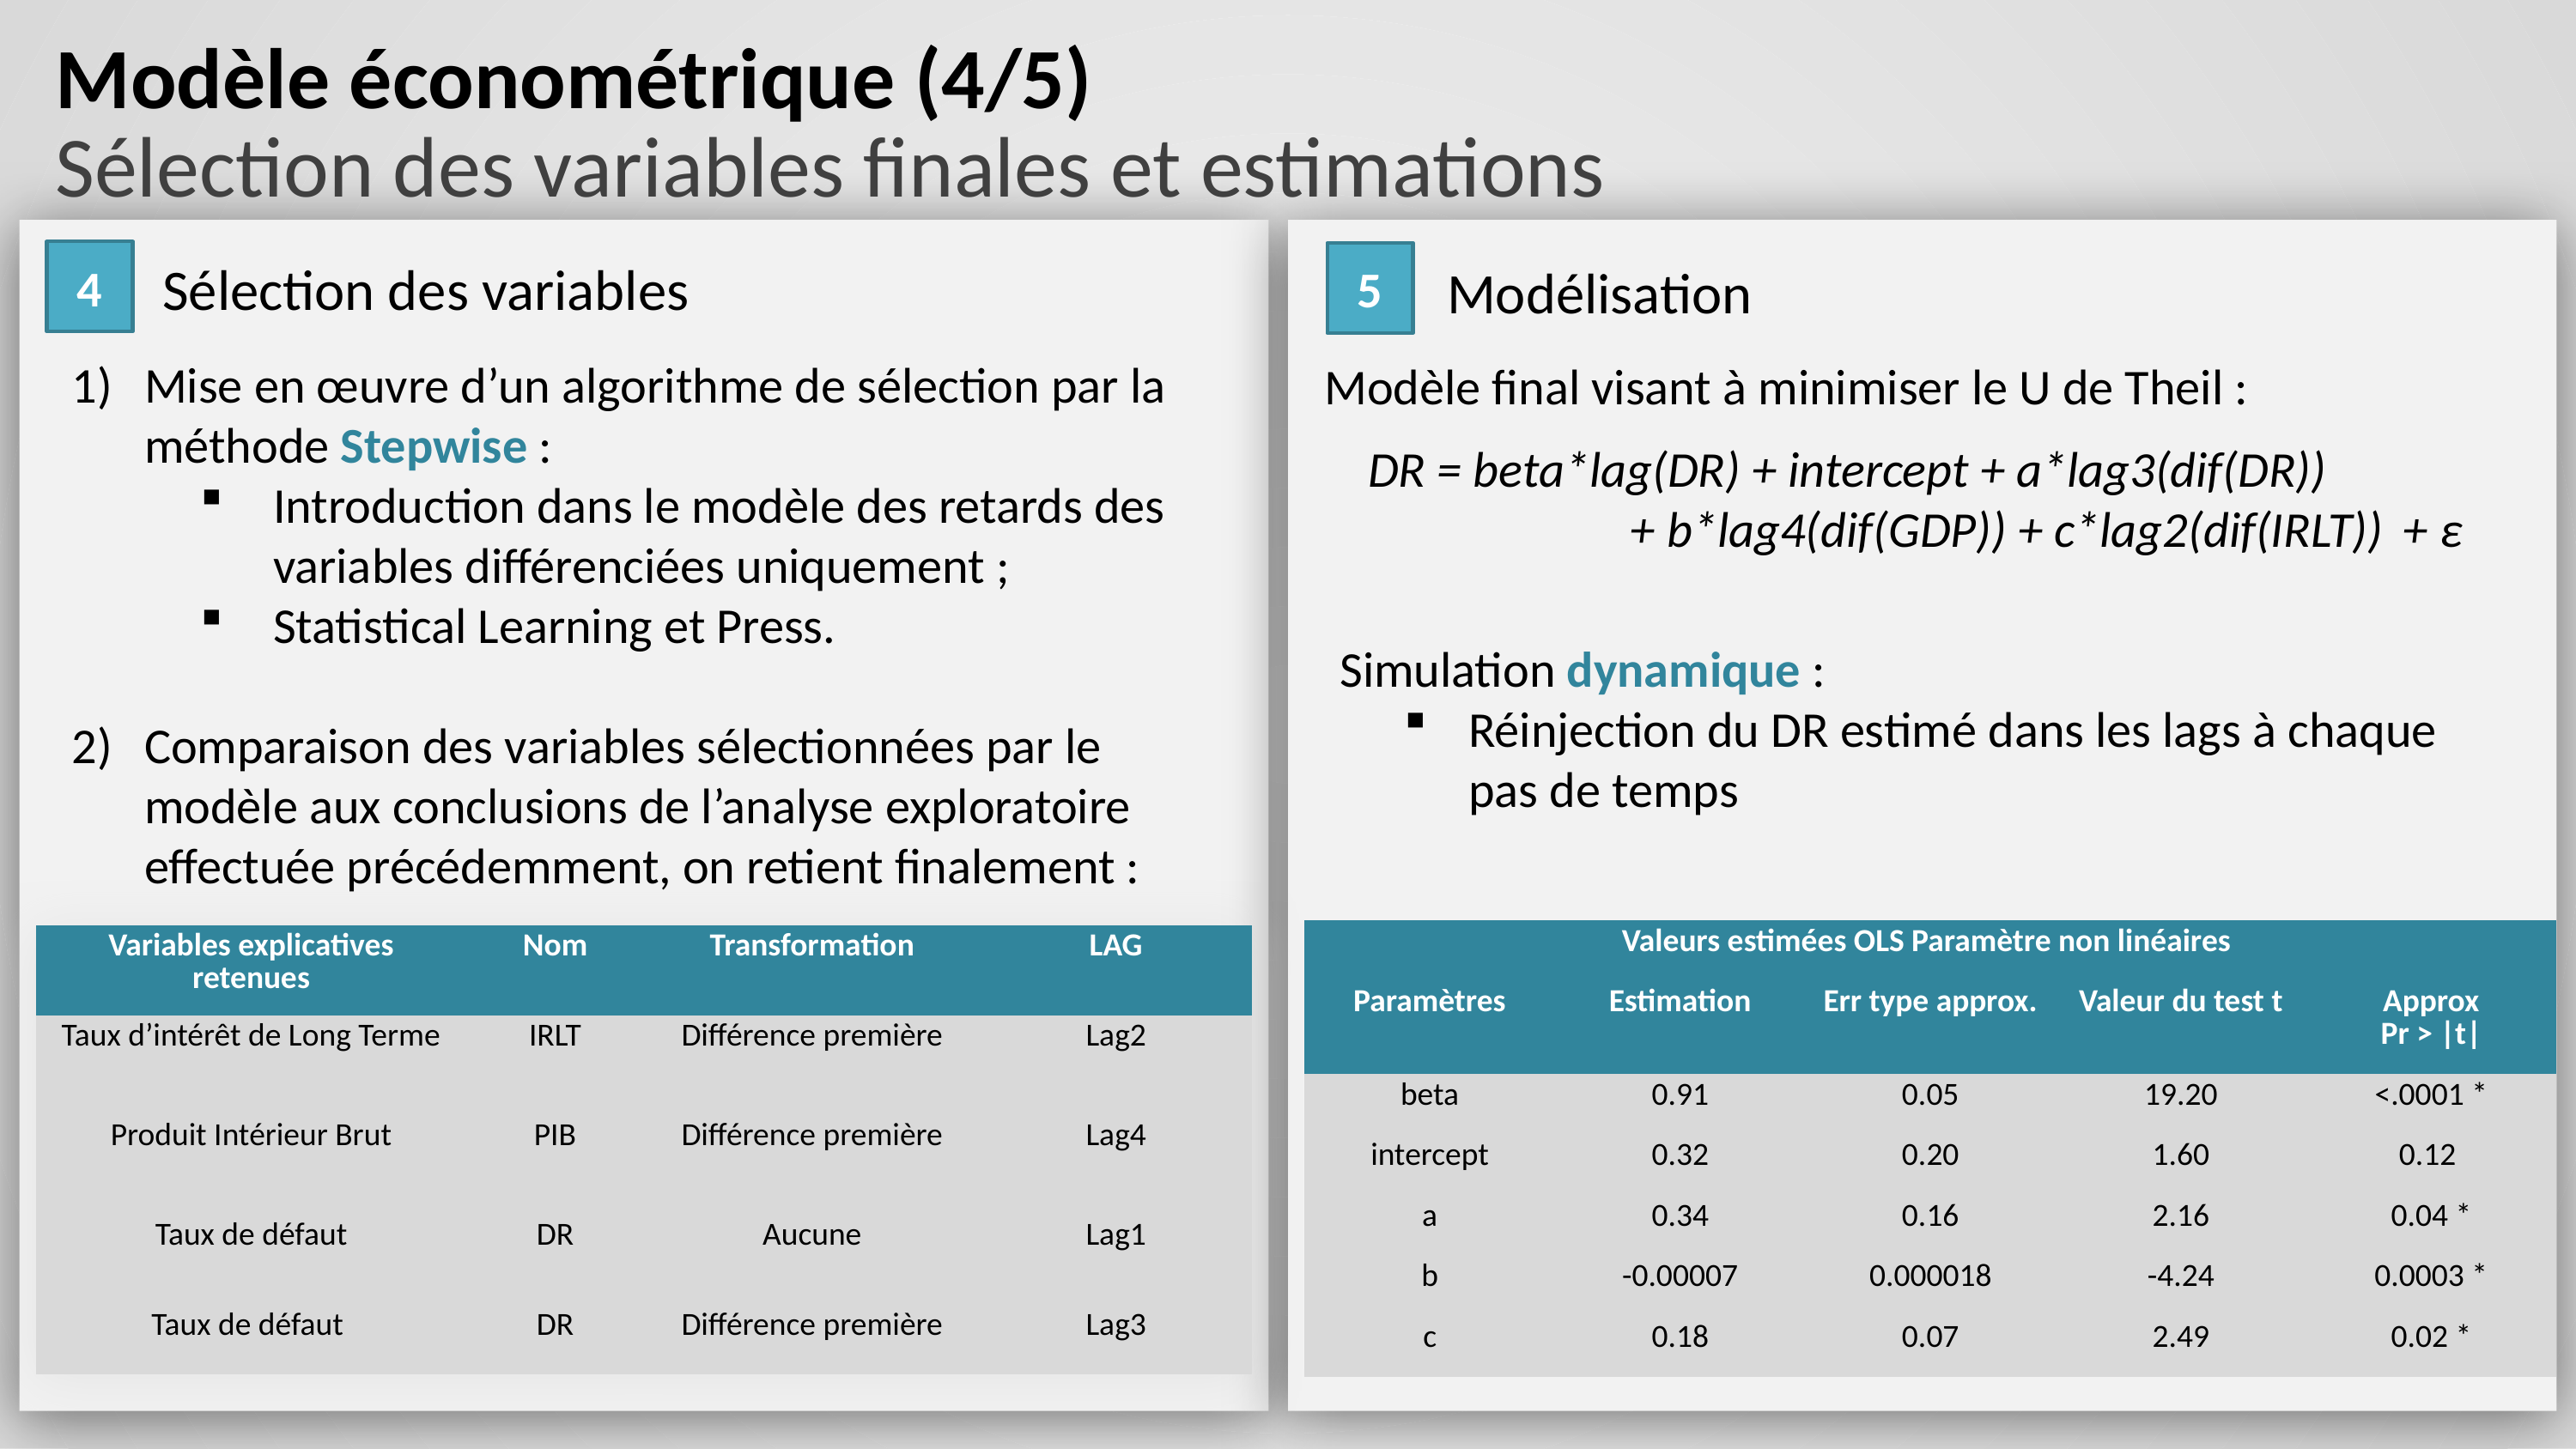

Modèle économétrique (4/5)
Sélection des variables finales et estimations

4
5
Sélection des variables
Modélisation
Mise en œuvre d’un algorithme de sélection par la méthode Stepwise :
Introduction dans le modèle des retards des variables différenciées uniquement ;
Statistical Learning et Press.

Comparaison des variables sélectionnées par le modèle aux conclusions de l’analyse exploratoire effectuée précédemment, on retient finalement :

Modèle final visant à minimiser le U de Theil :

DR = beta*lag(DR) + intercept + a*lag3(dif(DR))
			+ b*lag4(dif(GDP)) + c*lag2(dif(IRLT)) 	+ ε
Simulation dynamique :
Réinjection du DR estimé dans les lags à chaque pas de temps

| Valeurs estimées OLS Paramètre non linéaires |  |  |  |  |
| --- | --- | --- | --- | --- |
| Paramètres | Estimation | Err type approx. | Valeur du test t | Approx Pr > |t| |
| beta | 0.91 | 0.05 | 19.20 | <.0001 \* |
| intercept | 0.32 | 0.20 | 1.60 | 0.12 |
| a | 0.34 | 0.16 | 2.16 | 0.04 \* |
| b | -0.00007 | 0.000018 | -4.24 | 0.0003 \* |
| c | 0.18 | 0.07 | 2.49 | 0.02 \* |
| Variables explicatives retenues | Nom | Transformation | LAG |
| --- | --- | --- | --- |
| Taux d’intérêt de Long Terme | IRLT | Différence première | Lag2 |
| Produit Intérieur Brut | PIB | Différence première | Lag4 |
| Taux de défaut | DR | Aucune | Lag1 |
| Taux de défaut | DR | Différence première | Lag3 |